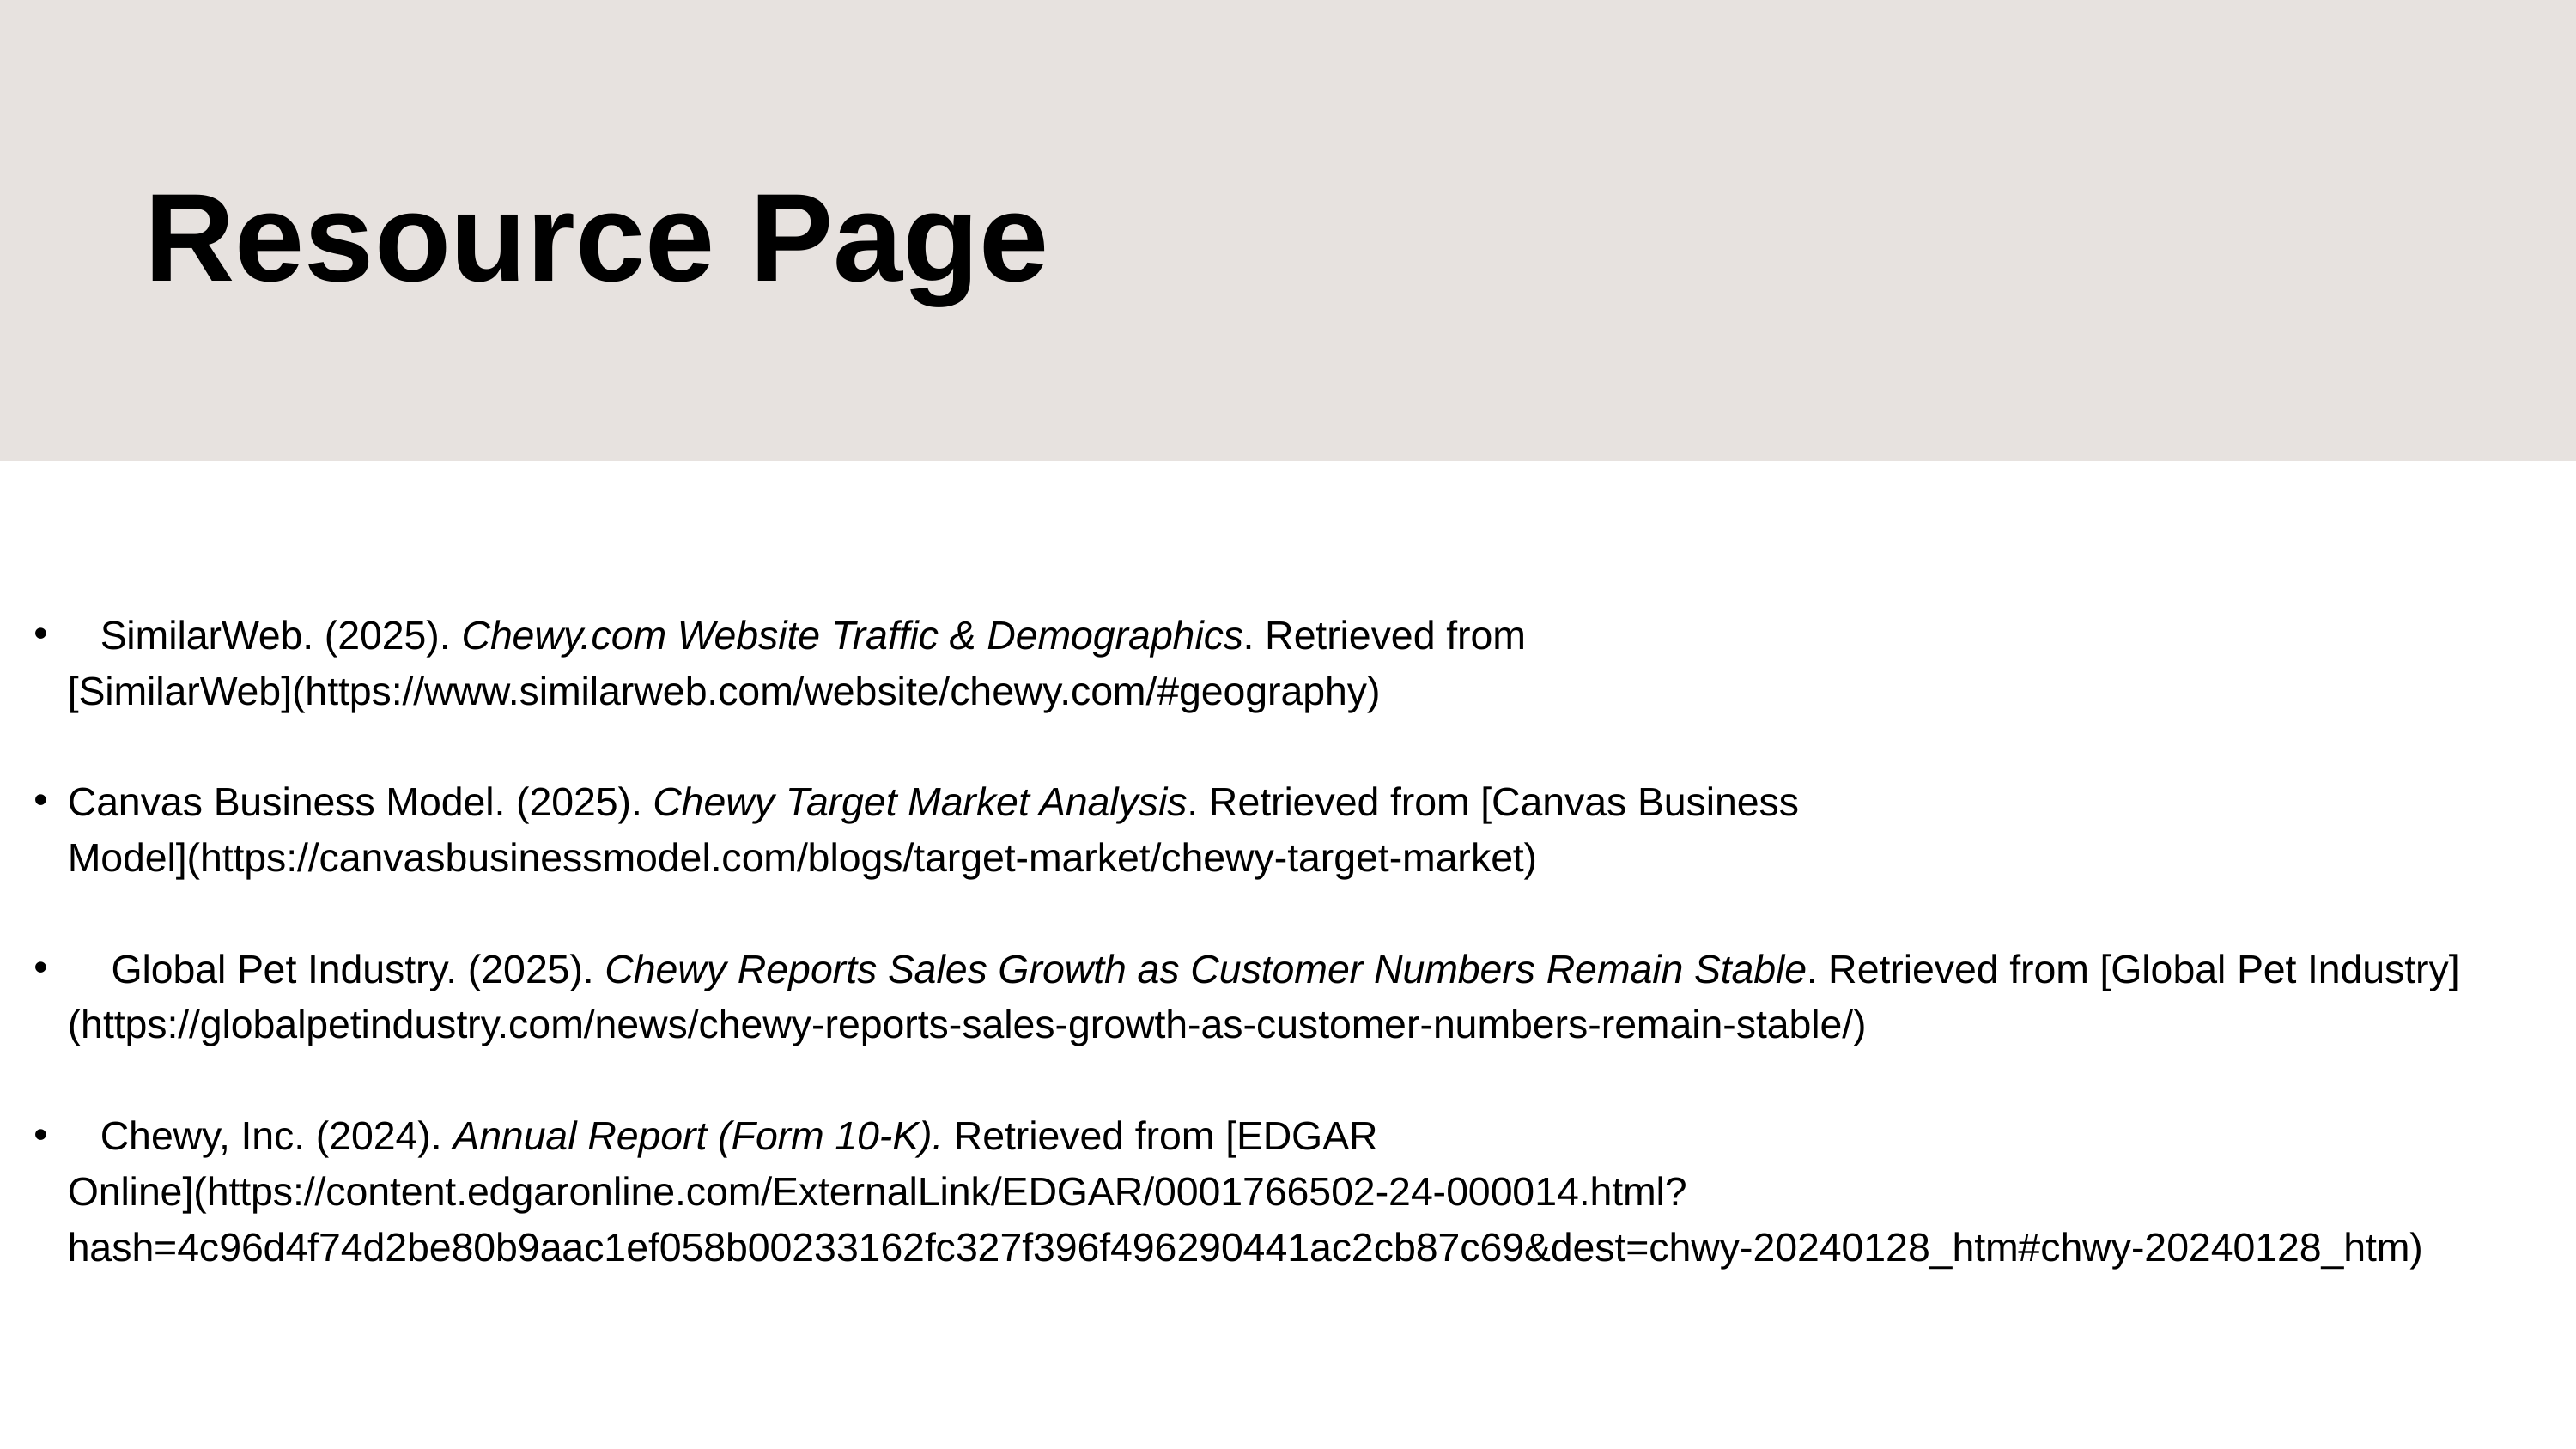

Resource Page

   SimilarWeb. (2025). Chewy.com Website Traffic & Demographics. Retrieved from [SimilarWeb](https://www.similarweb.com/website/chewy.com/#geography)

Canvas Business Model. (2025). Chewy Target Market Analysis. Retrieved from [Canvas Business Model](https://canvasbusinessmodel.com/blogs/target-market/chewy-target-market)

    Global Pet Industry. (2025). Chewy Reports Sales Growth as Customer Numbers Remain Stable. Retrieved from [Global Pet Industry](https://globalpetindustry.com/news/chewy-reports-sales-growth-as-customer-numbers-remain-stable/)

   Chewy, Inc. (2024). Annual Report (Form 10-K). Retrieved from [EDGAR Online](https://content.edgaronline.com/ExternalLink/EDGAR/0001766502-24-000014.html?hash=4c96d4f74d2be80b9aac1ef058b00233162fc327f396f496290441ac2cb87c69&dest=chwy-20240128_htm#chwy-20240128_htm)